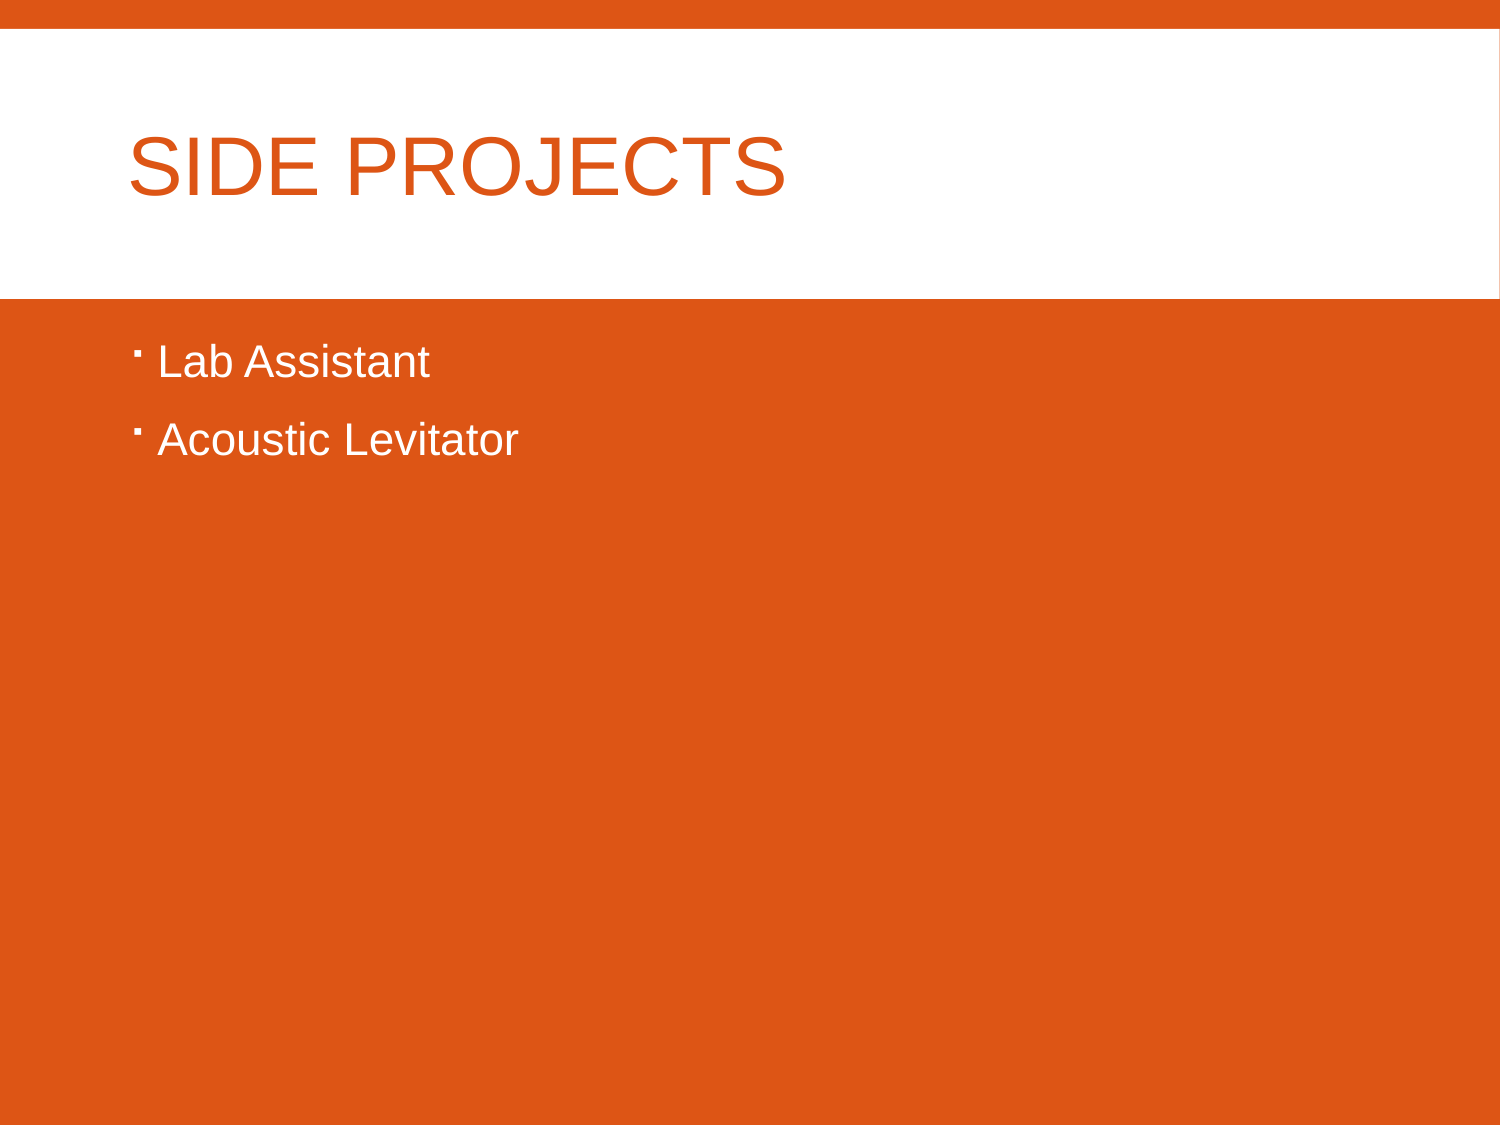

# Side Projects
Lab Assistant
Acoustic Levitator